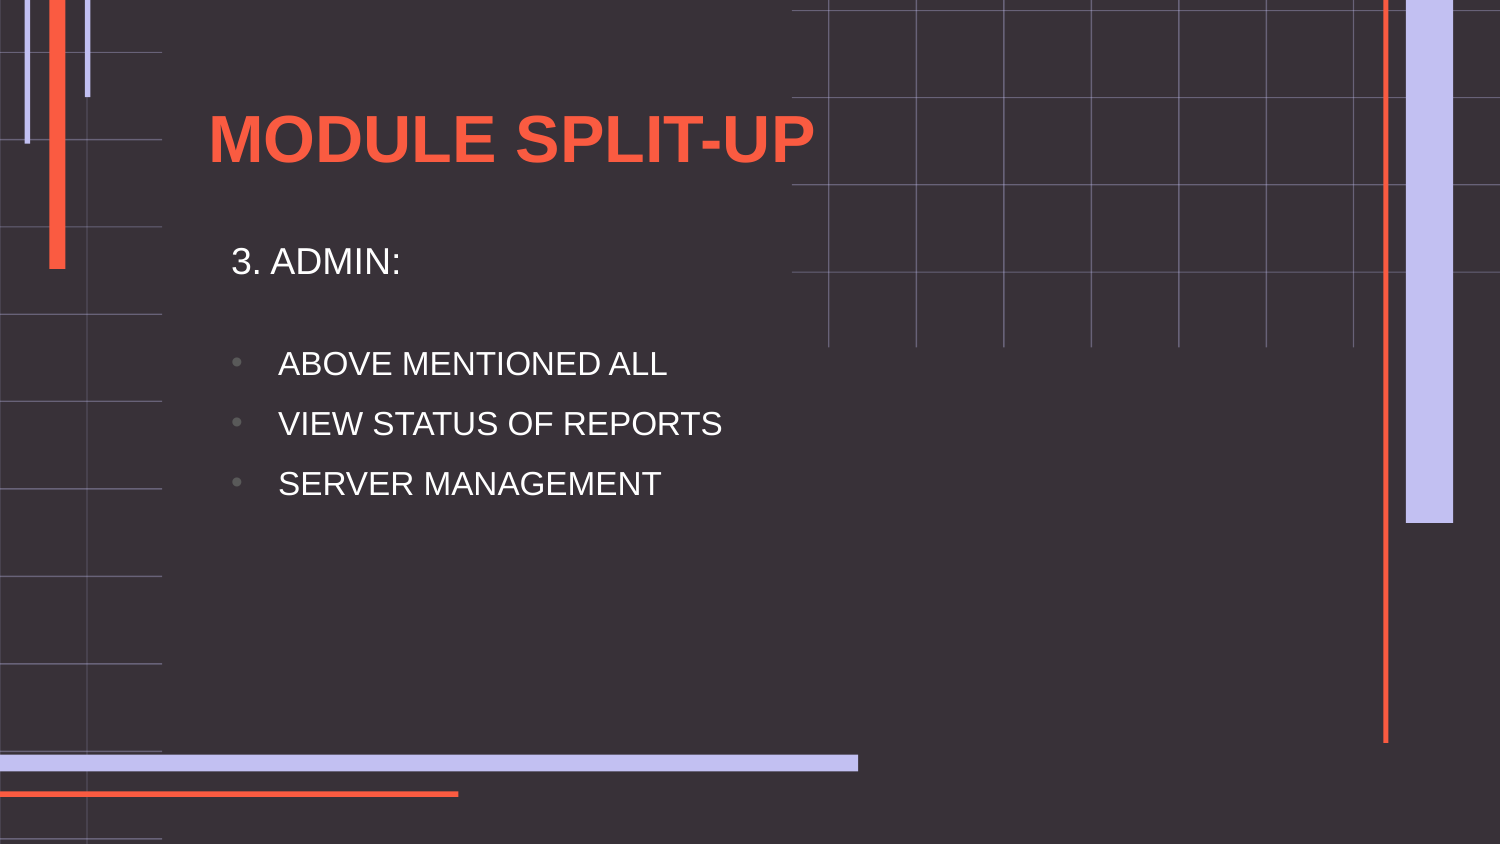

# MODULE SPLIT-UP
3. ADMIN:

ABOVE MENTIONED ALL
VIEW STATUS OF REPORTS
SERVER MANAGEMENT